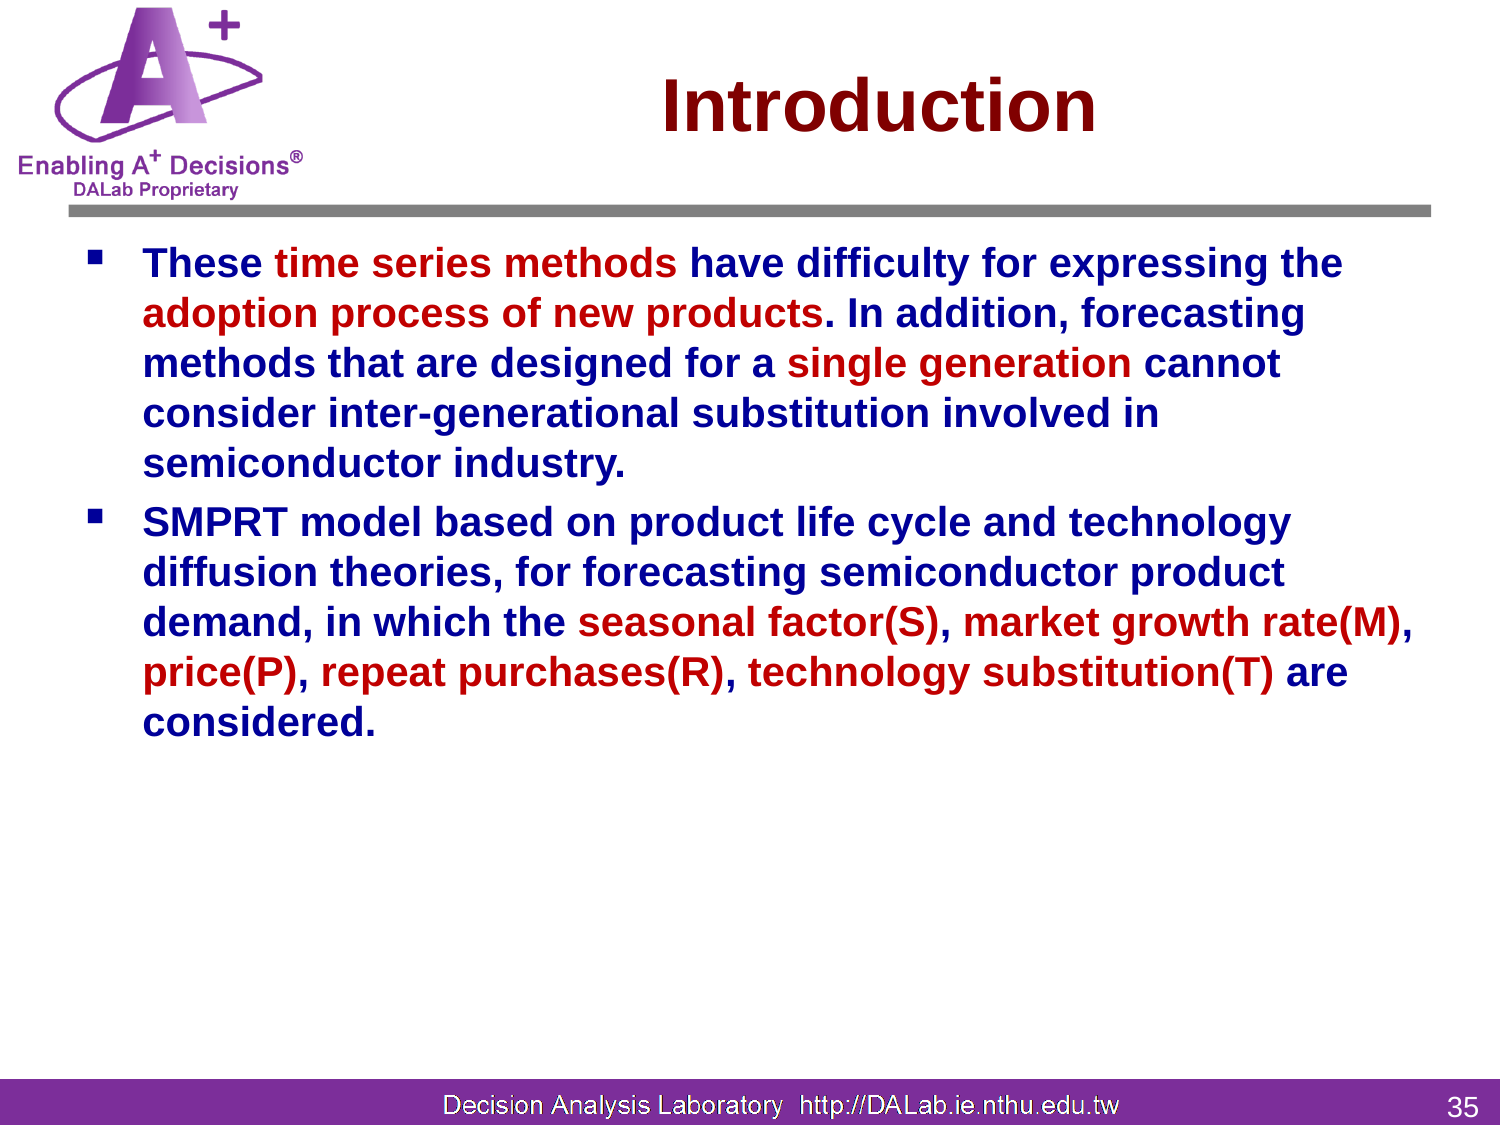

# Introduction
These time series methods have difficulty for expressing the adoption process of new products. In addition, forecasting methods that are designed for a single generation cannot consider inter-generational substitution involved in semiconductor industry.
SMPRT model based on product life cycle and technology diffusion theories, for forecasting semiconductor product demand, in which the seasonal factor(S), market growth rate(M), price(P), repeat purchases(R), technology substitution(T) are considered.
35